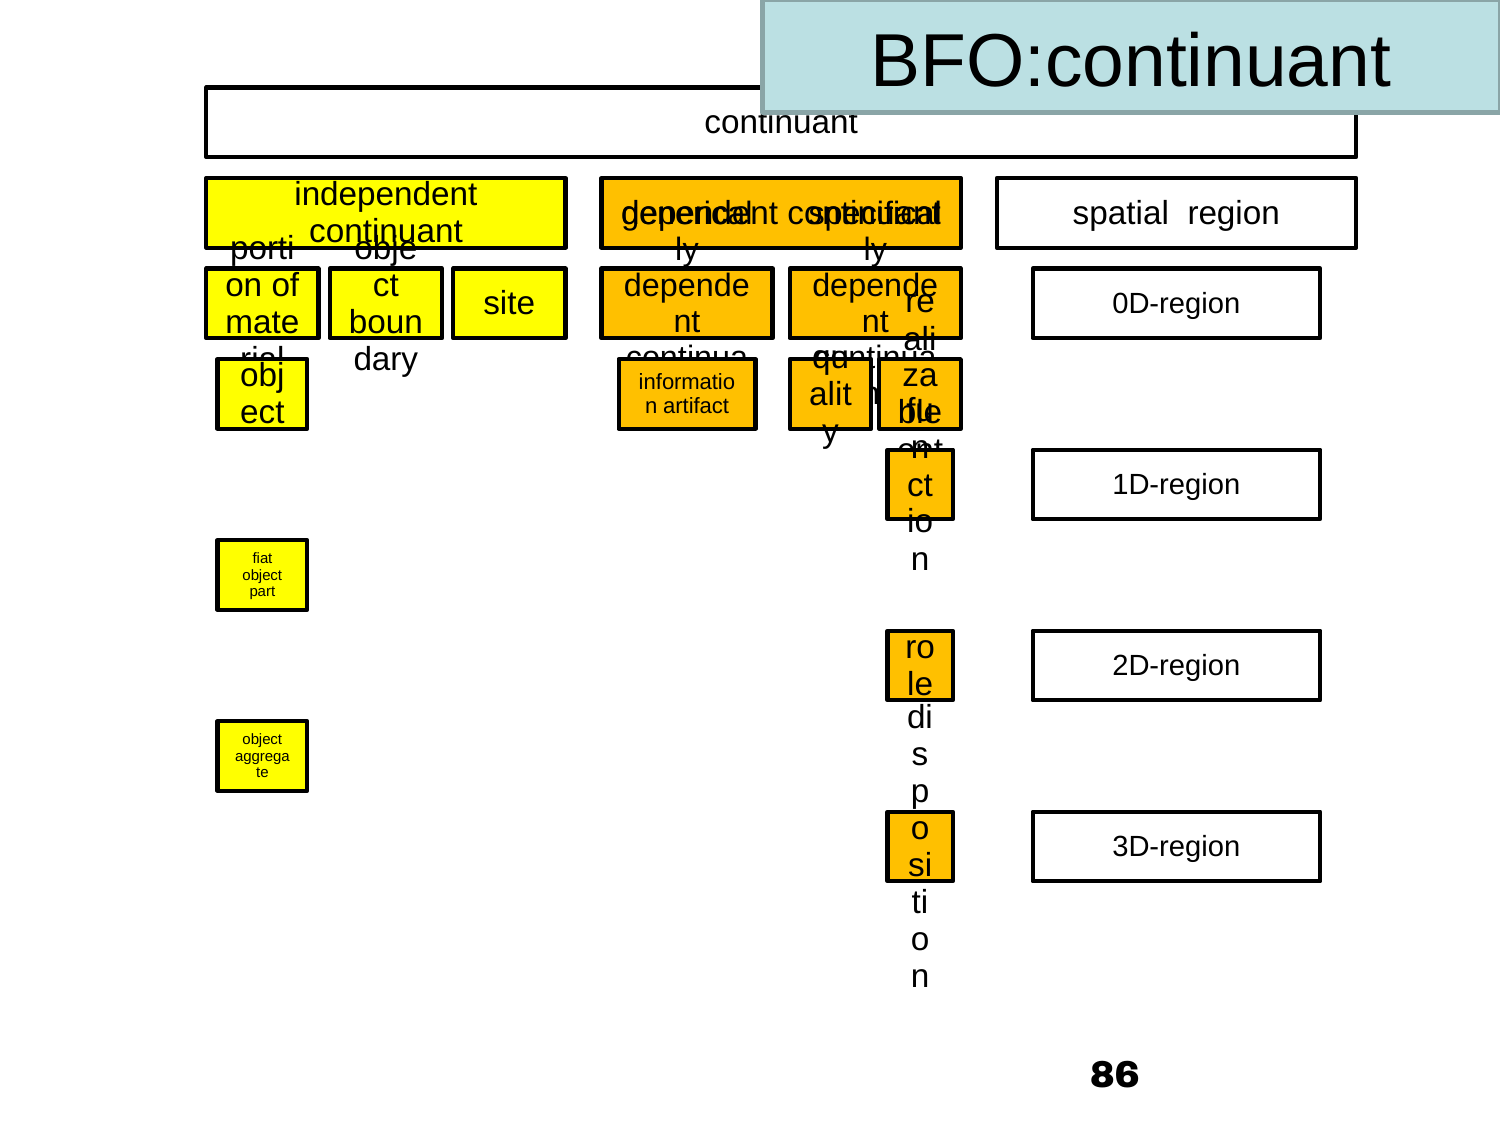

BFO:continuant
continuant
spatial  region
site
disposition
role
3D-region
0D-region
1D-region
2D-region
object
object aggregate
fiat object part
86